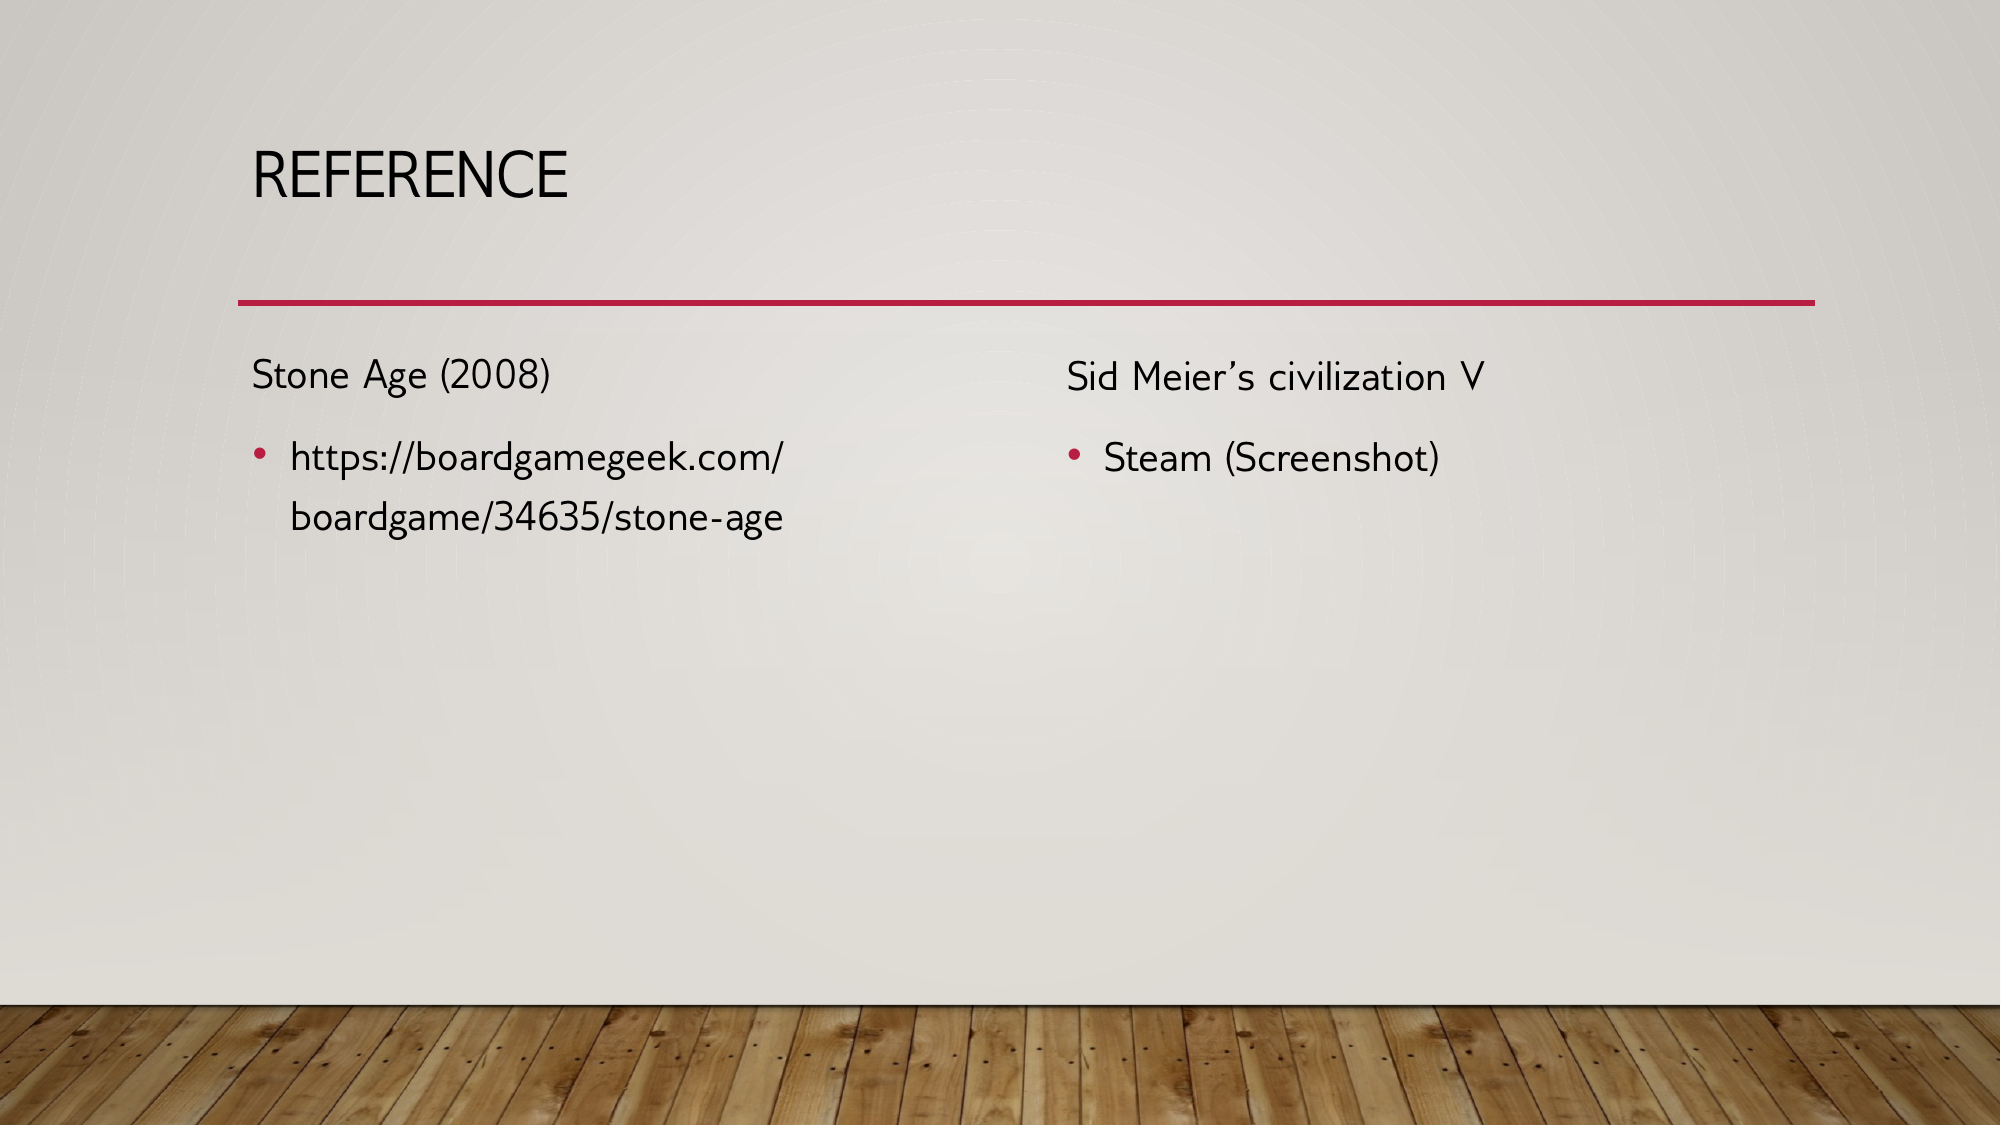

# Reference
Stone Age (2008)
https://boardgamegeek.com/boardgame/34635/stone-age

Sid Meier’s civilization V
Steam (Screenshot)